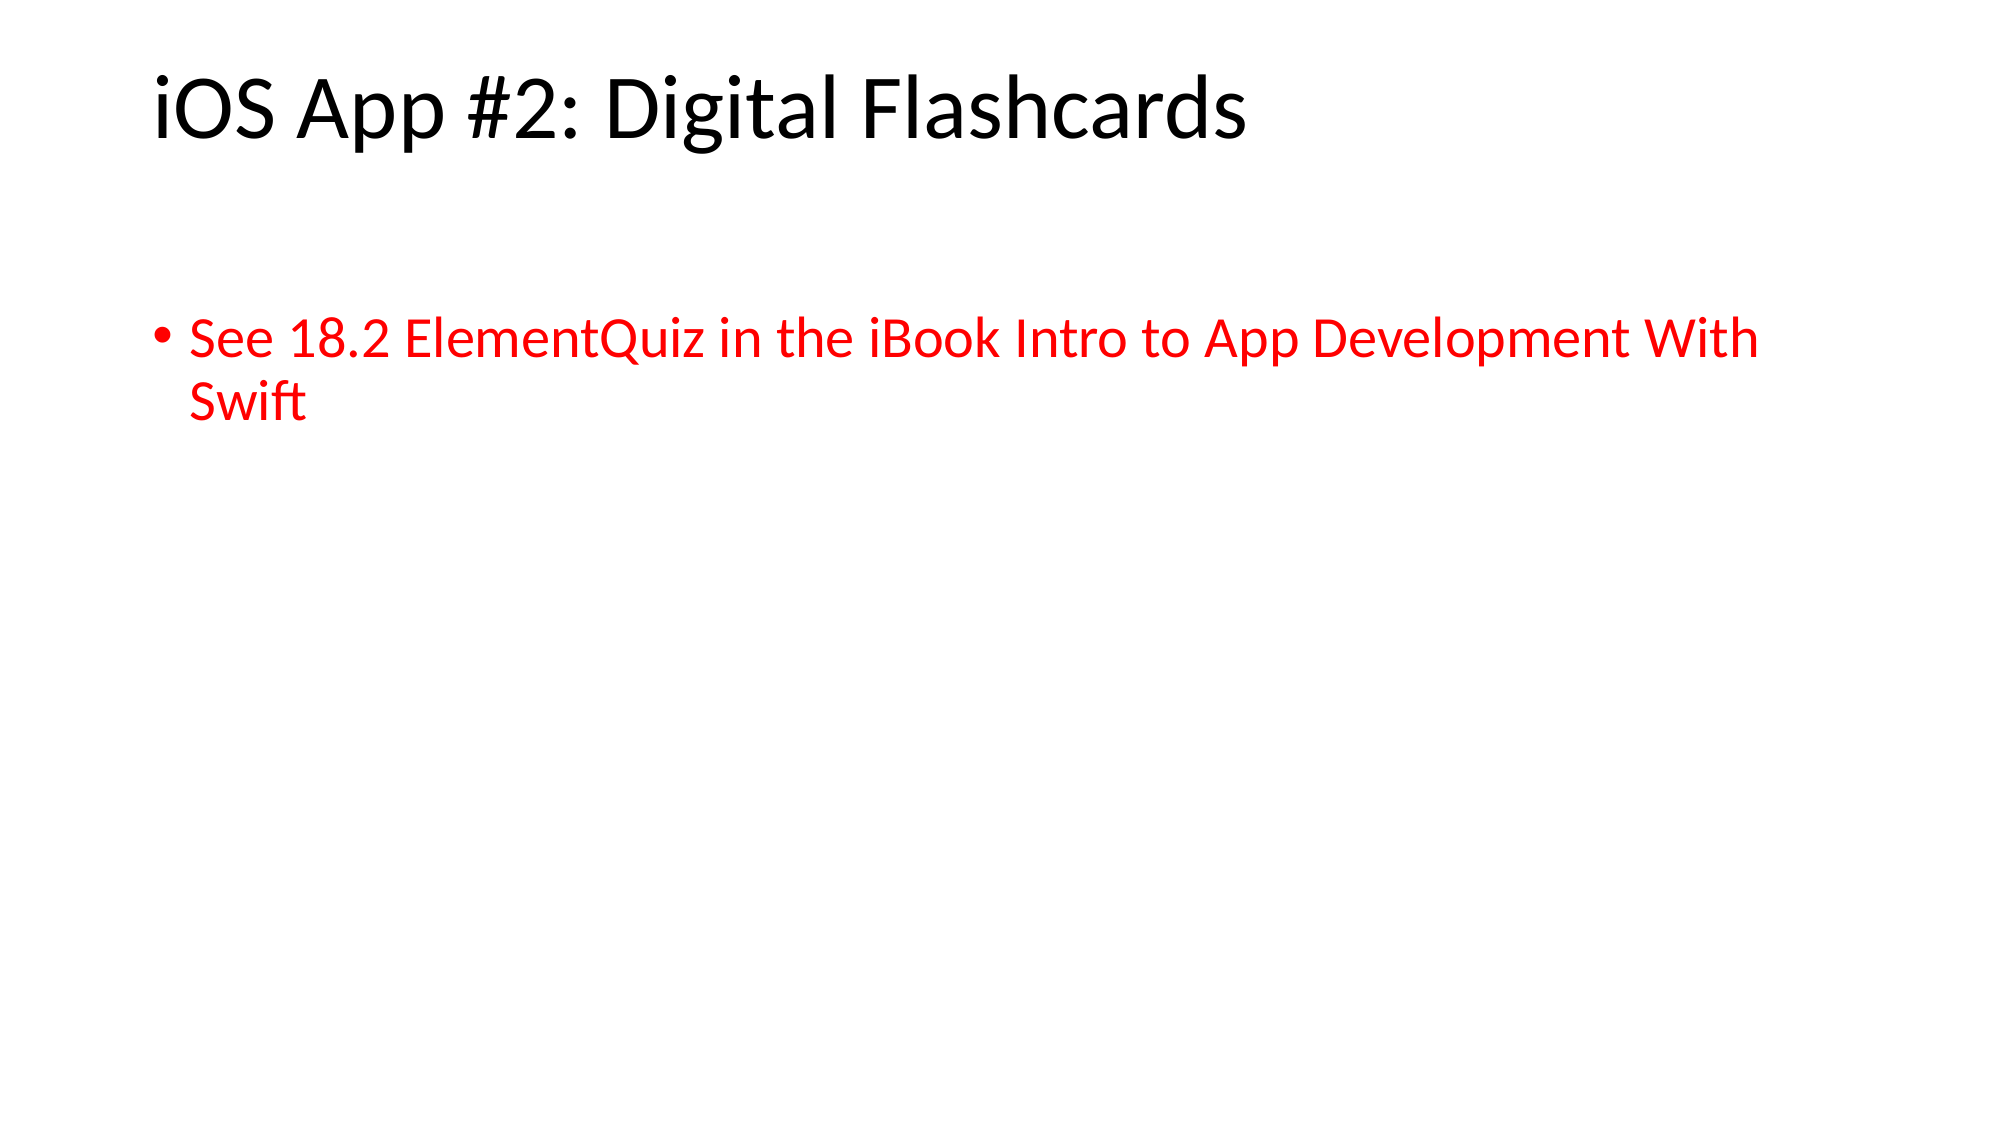

# iOS App #2: Digital Flashcards
See 18.2 ElementQuiz in the iBook Intro to App Development With Swift